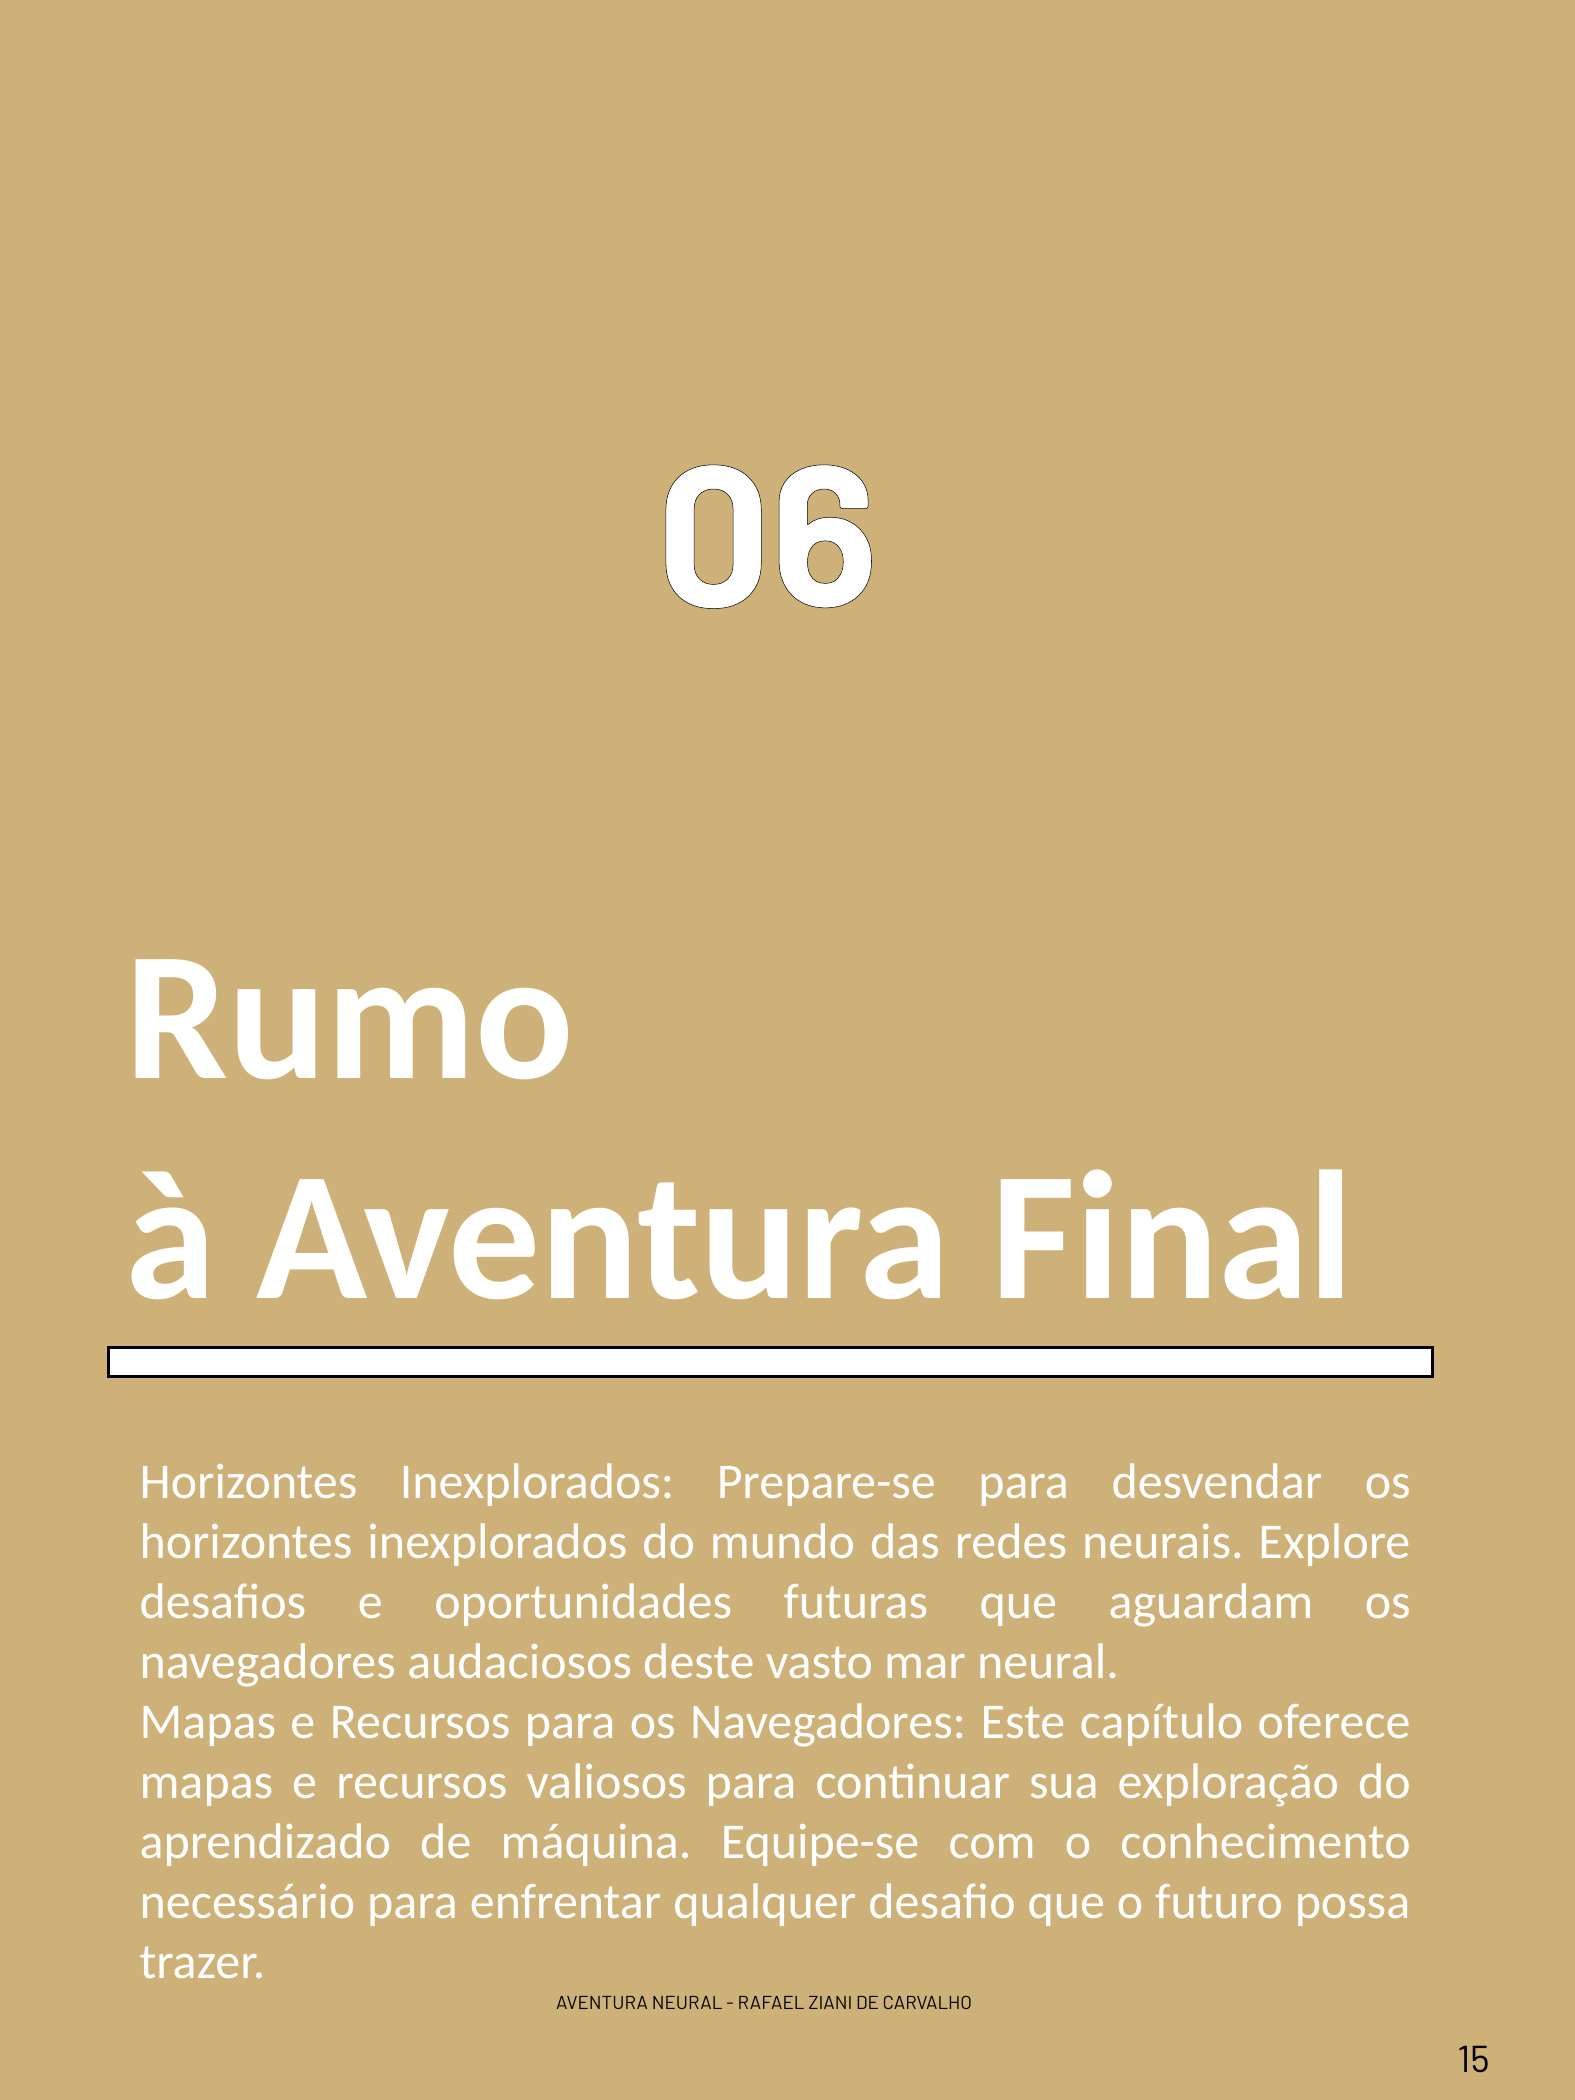

06
Rumo
à Aventura Final

Horizontes Inexplorados: Prepare-se para desvendar os horizontes inexplorados do mundo das redes neurais. Explore desafios e oportunidades futuras que aguardam os navegadores audaciosos deste vasto mar neural.
Mapas e Recursos para os Navegadores: Este capítulo oferece mapas e recursos valiosos para continuar sua exploração do aprendizado de máquina. Equipe-se com o conhecimento necessário para enfrentar qualquer desafio que o futuro possa trazer.

AVENTURA NEURAL - RAFAEL ZIANI DE CARVALHO
15